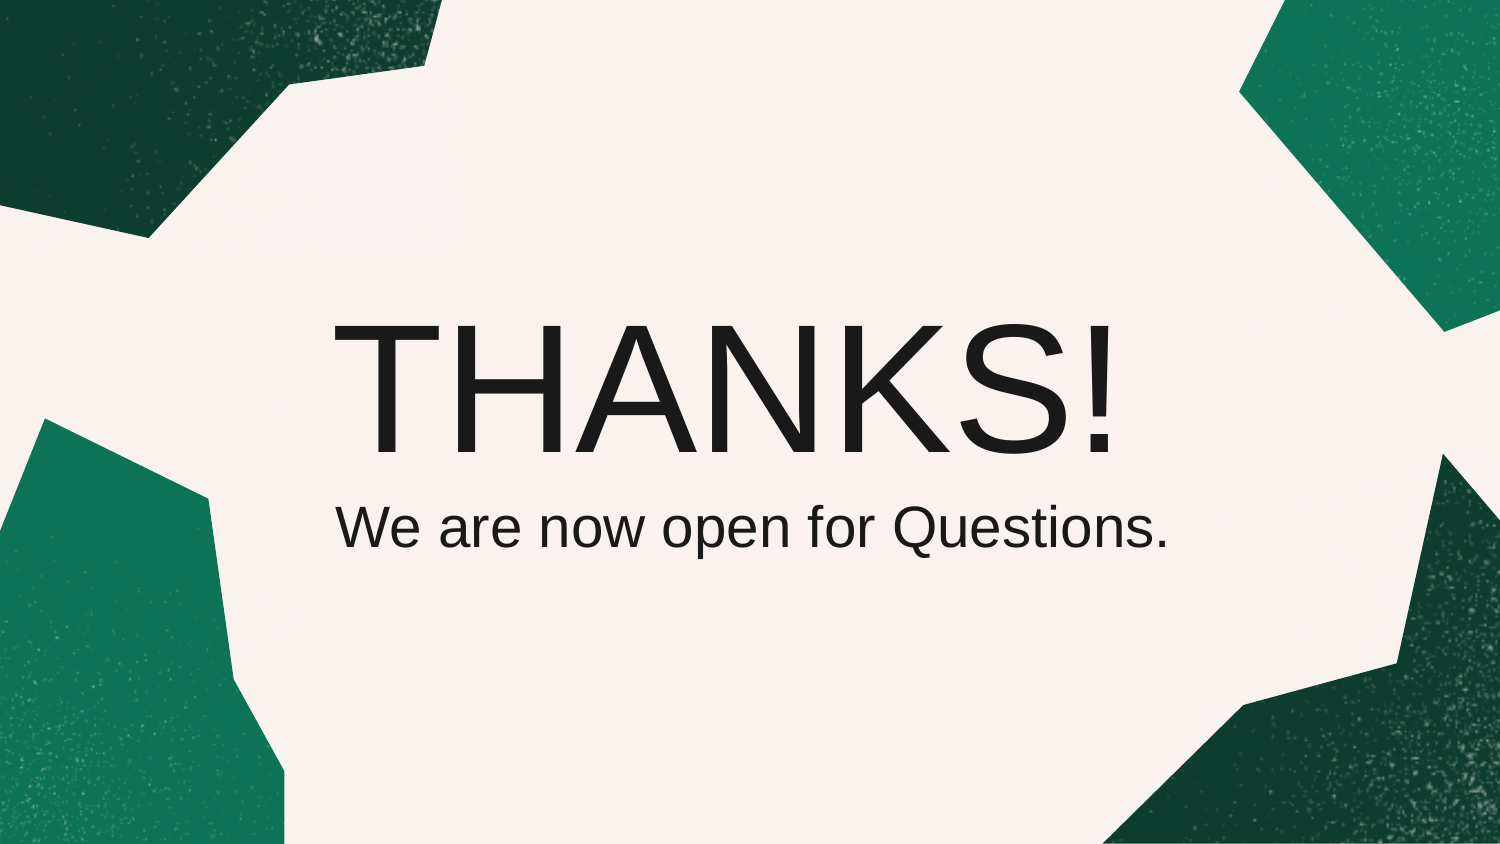

# THANKS! We are now open for Questions.